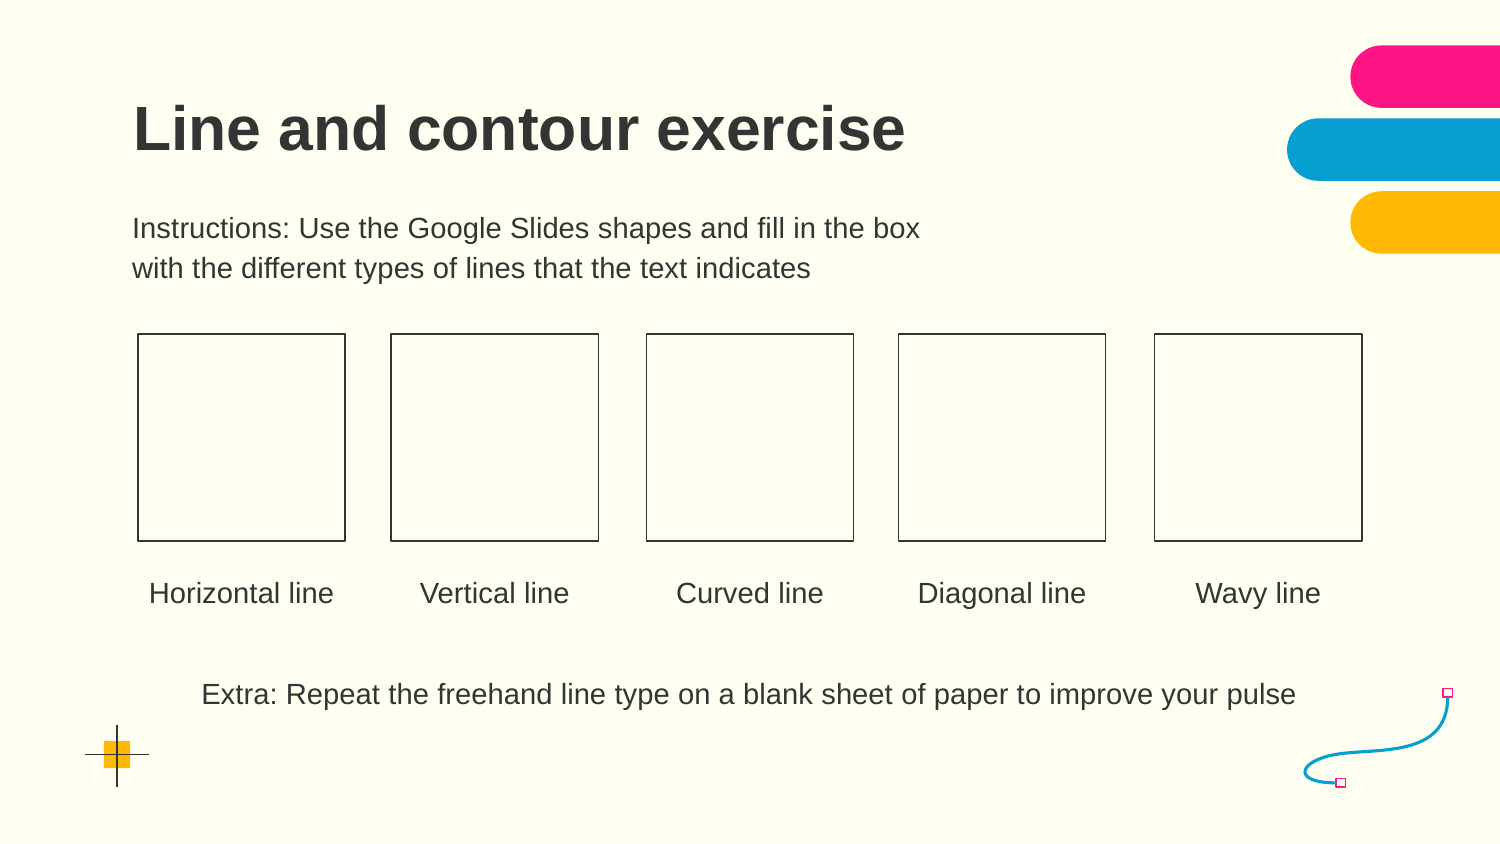

# Line and contour exercise
Instructions: Use the Google Slides shapes and fill in the box with the different types of lines that the text indicates

Horizontal line
Vertical line
Curved line
Diagonal line
Wavy line
Extra: Repeat the freehand line type on a blank sheet of paper to improve your pulse